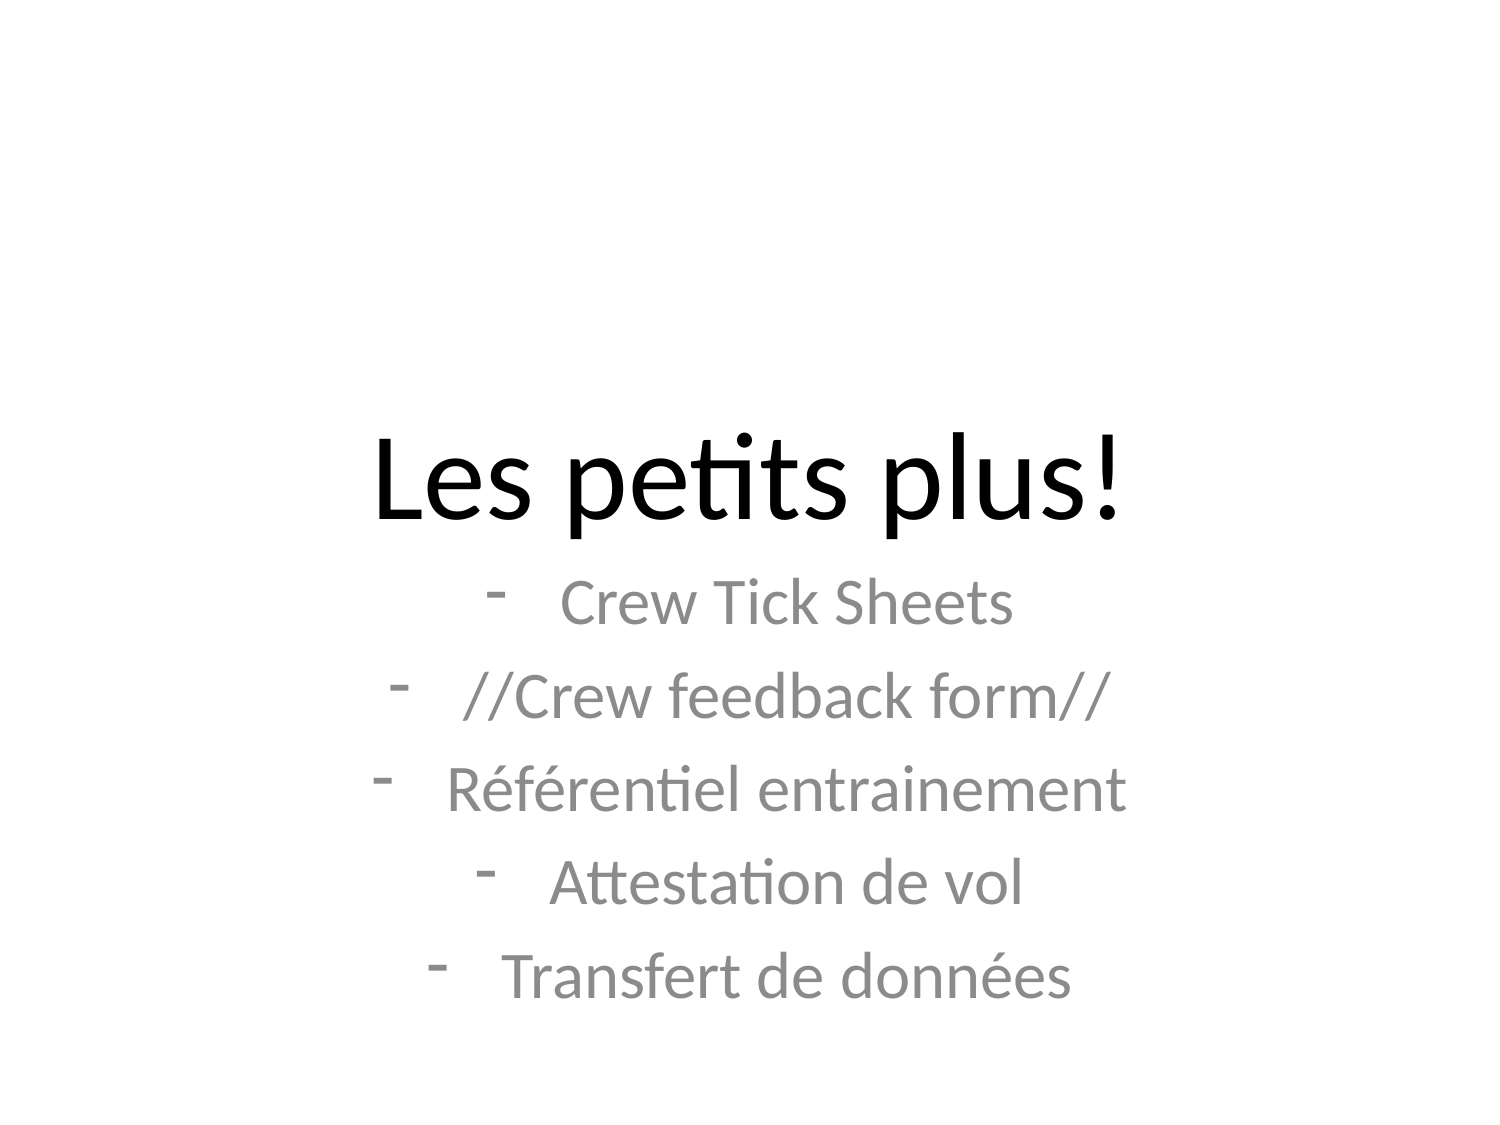

# Les petits plus!
Crew Tick Sheets
//Crew feedback form//
Référentiel entrainement
Attestation de vol
Transfert de données